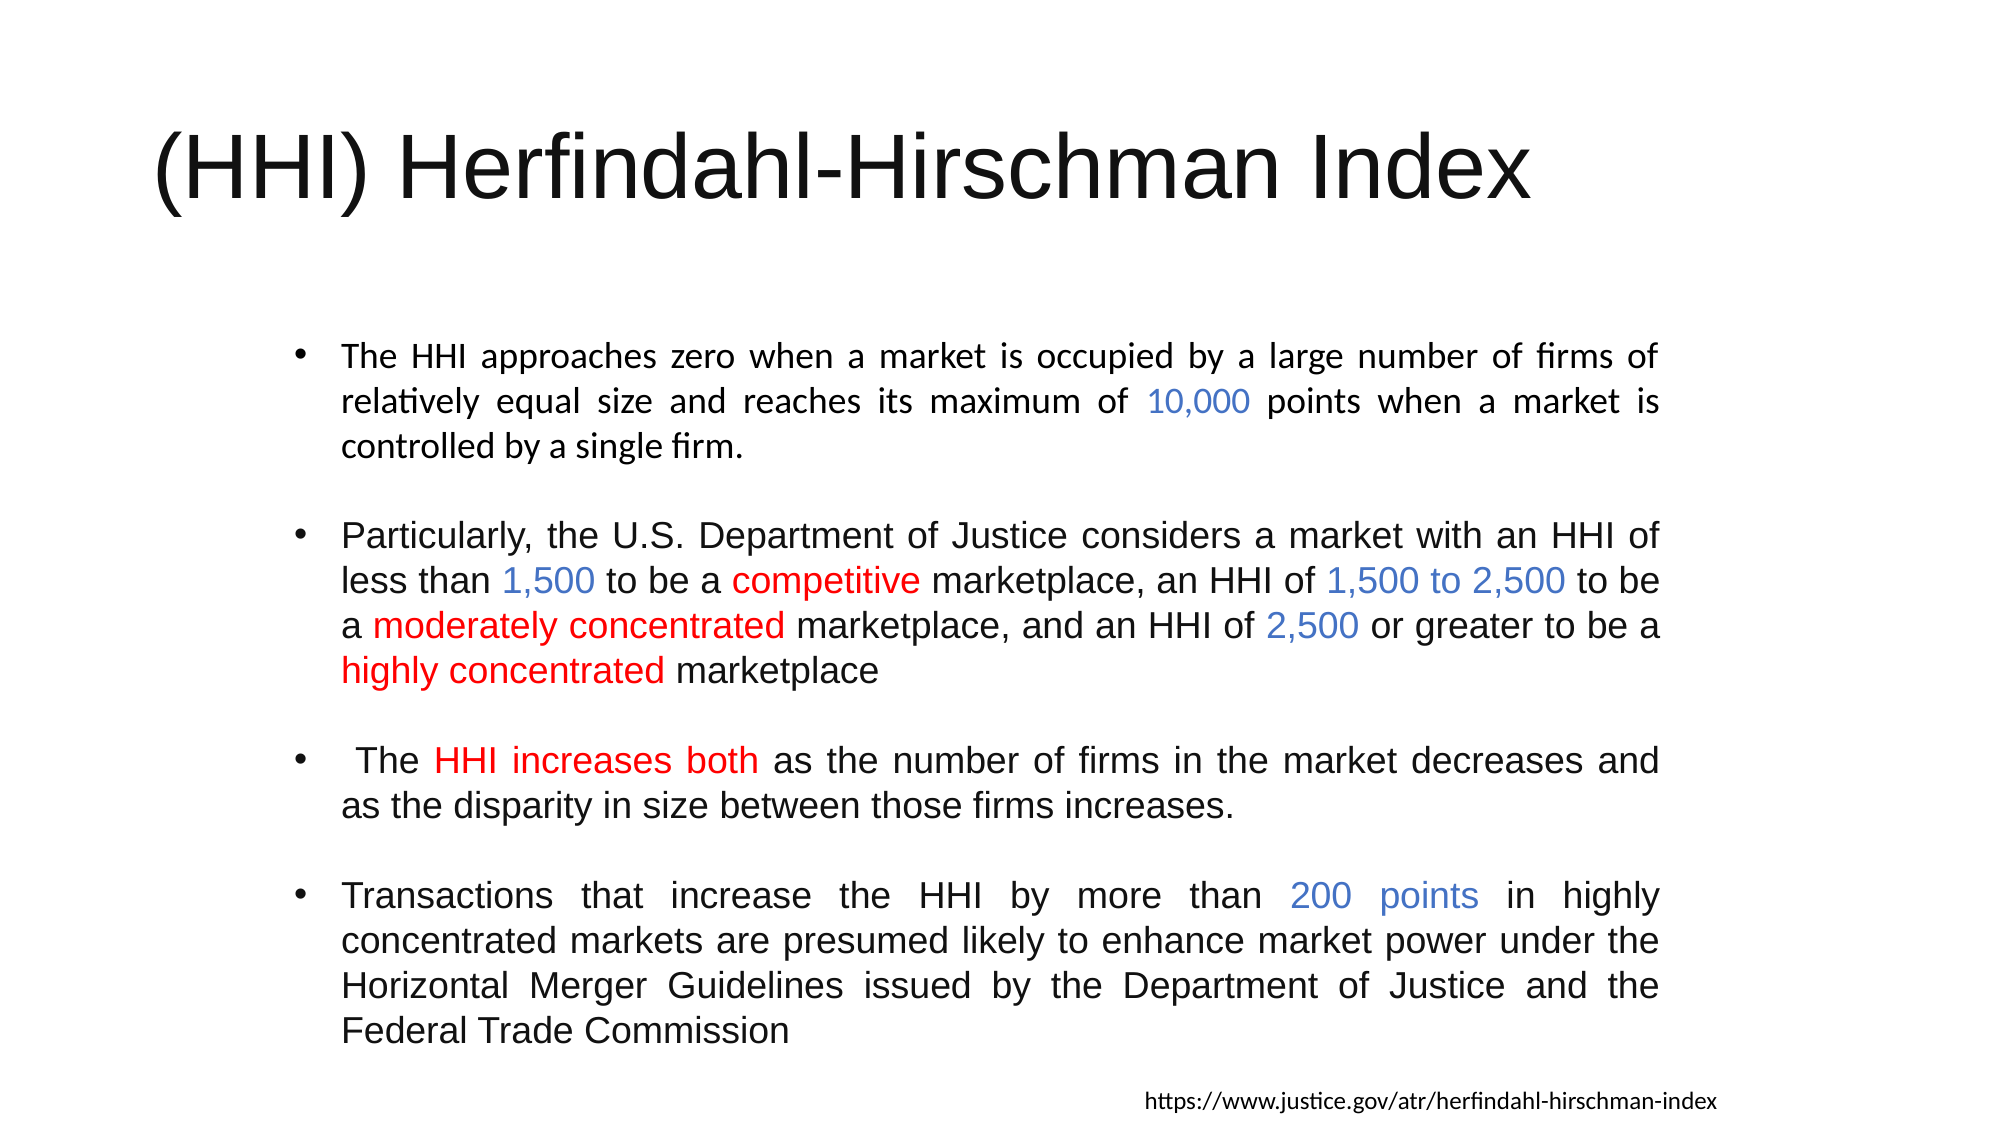

# (HHI) Herfindahl-Hirschman Index

The HHI approaches zero when a market is occupied by a large number of firms of relatively equal size and reaches its maximum of 10,000 points when a market is controlled by a single firm.

Particularly, the U.S. Department of Justice considers a market with an HHI of less than 1,500 to be a competitive marketplace, an HHI of 1,500 to 2,500 to be a moderately concentrated marketplace, and an HHI of 2,500 or greater to be a highly concentrated marketplace

 The HHI increases both as the number of firms in the market decreases and as the disparity in size between those firms increases.

Transactions that increase the HHI by more than 200 points in highly concentrated markets are presumed likely to enhance market power under the Horizontal Merger Guidelines issued by the Department of Justice and the Federal Trade Commission

https://www.justice.gov/atr/herfindahl-hirschman-index